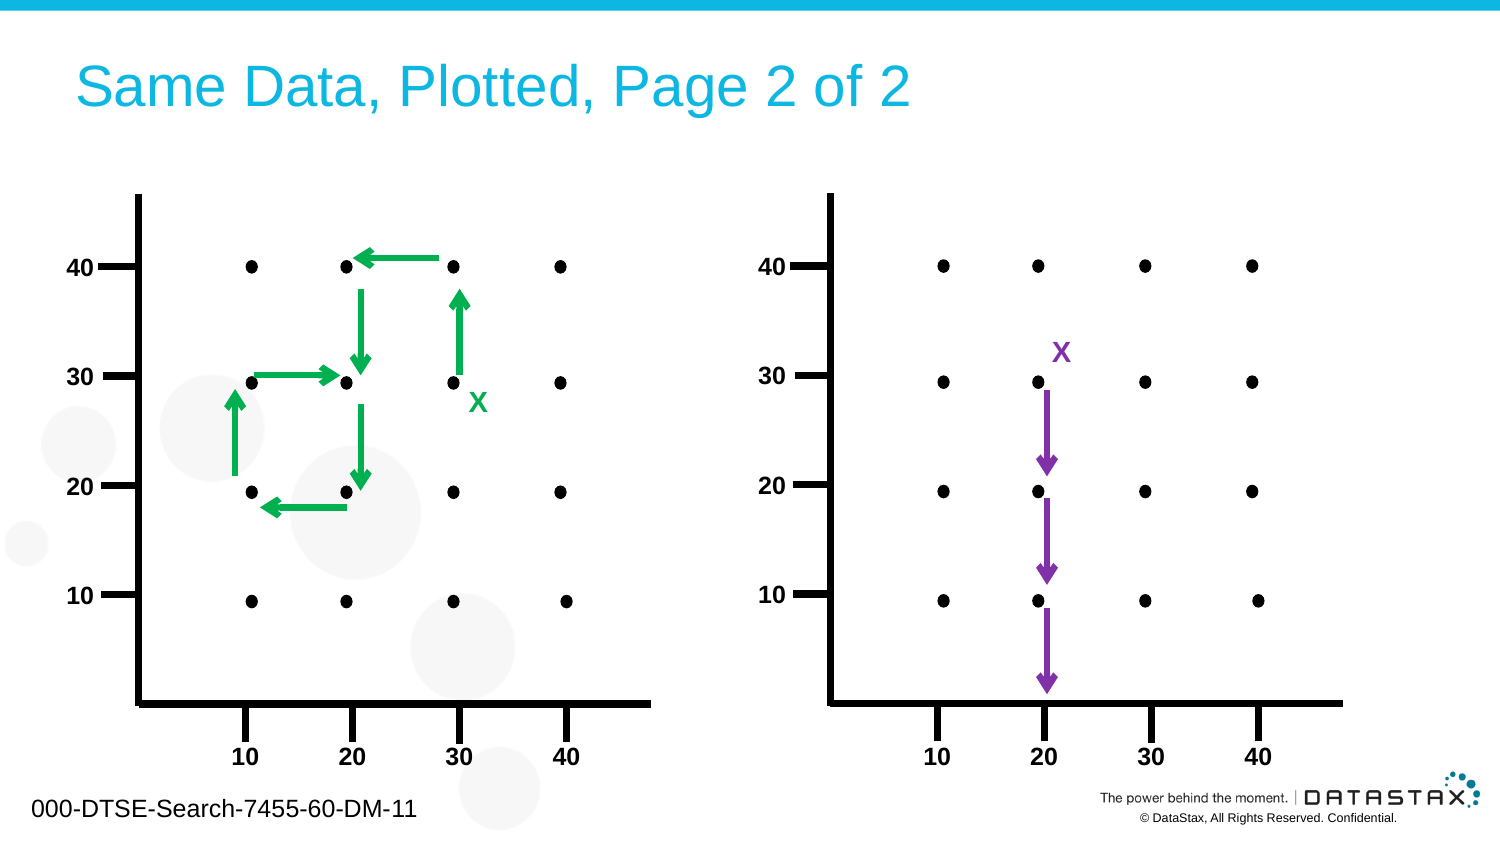

# Same Data, Plotted, Page 2 of 2
40

30

20

10

10
20
30
40
X
40

30

20

10

10
20
30
40
X
000-DTSE-Search-7455-60-DM-11
© DataStax, All Rights Reserved. Confidential.